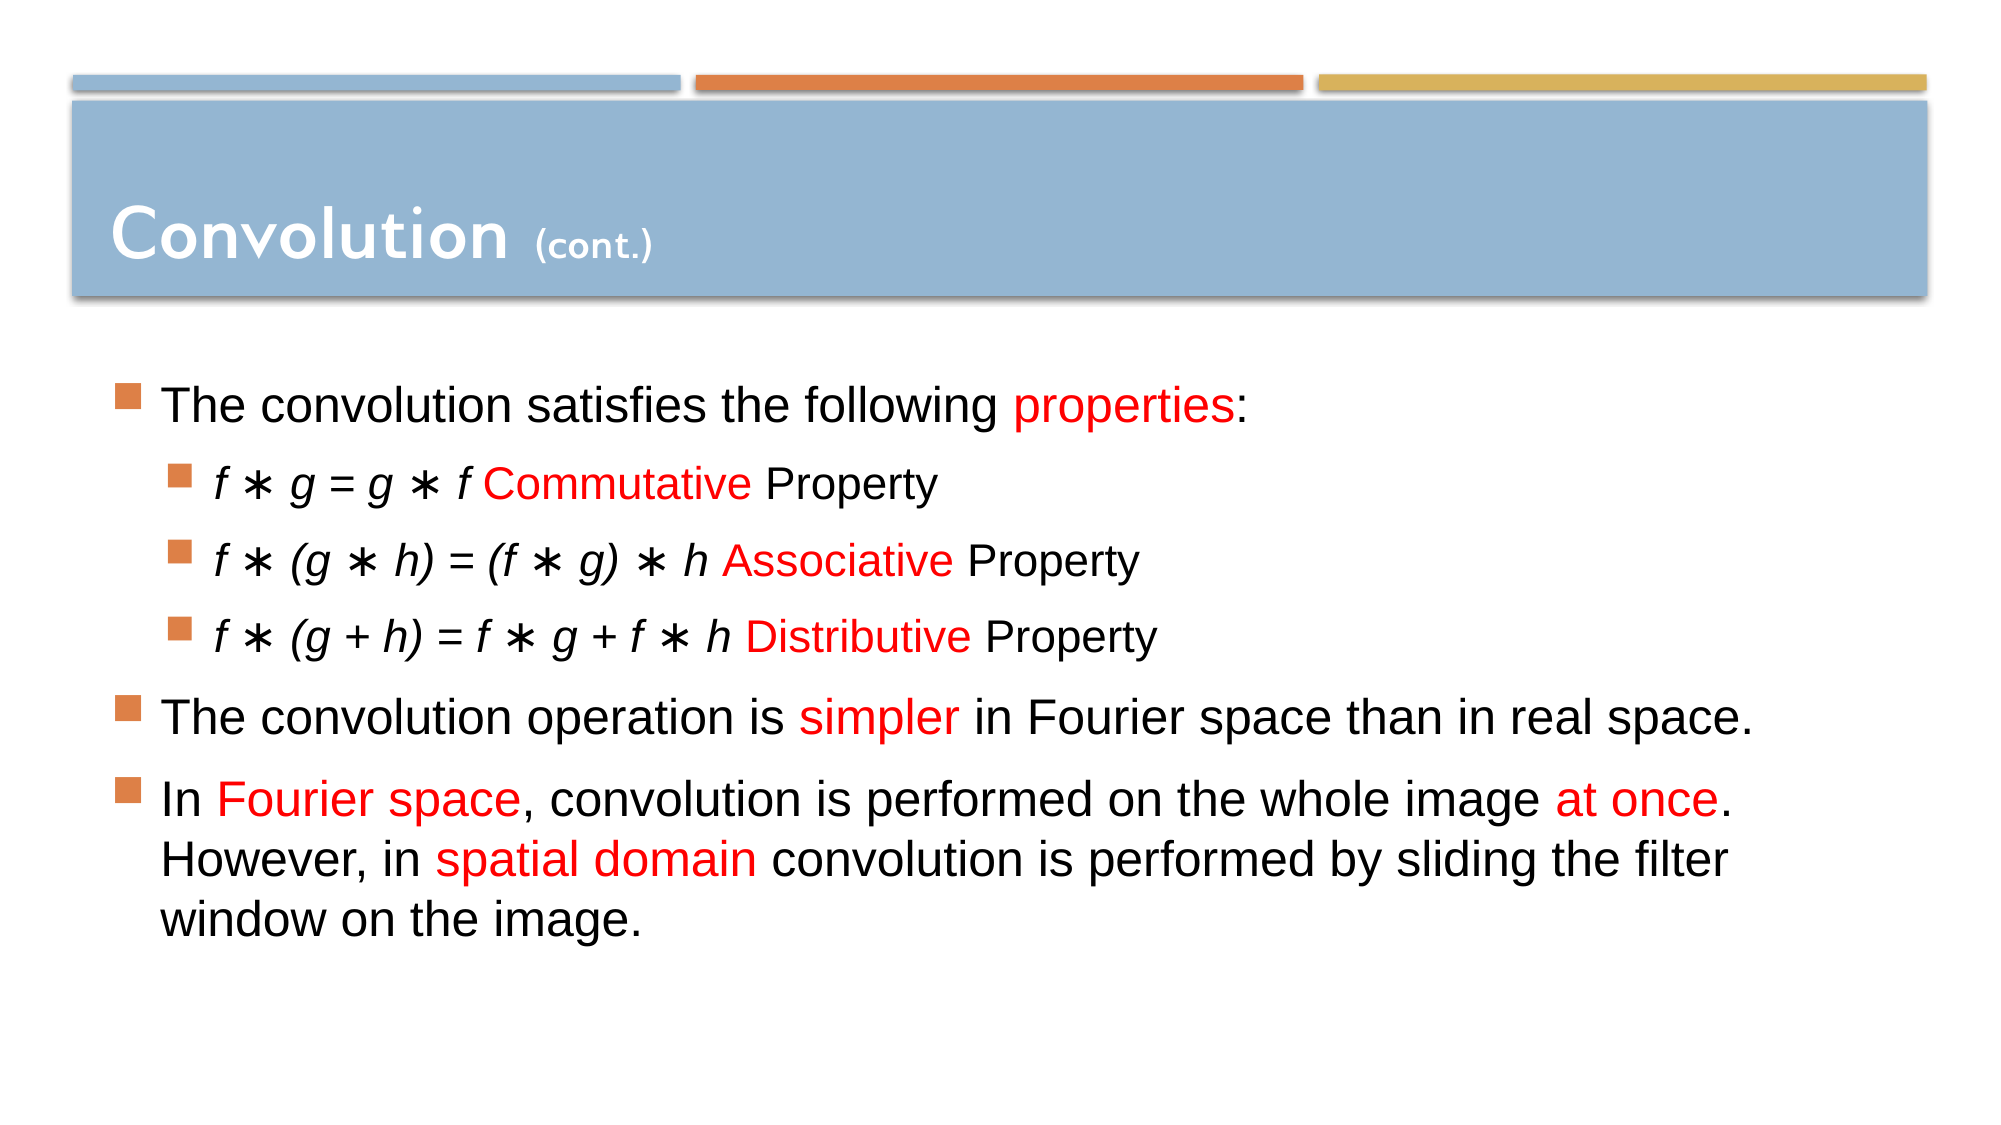

# Convolution (cont.)
The convolution satisfies the following properties:
f ∗ g = g ∗ f Commutative Property
f ∗ (g ∗ h) = (f ∗ g) ∗ h Associative Property
f ∗ (g + h) = f ∗ g + f ∗ h Distributive Property
The convolution operation is simpler in Fourier space than in real space.
In Fourier space, convolution is performed on the whole image at once. However, in spatial domain convolution is performed by sliding the filter window on the image.